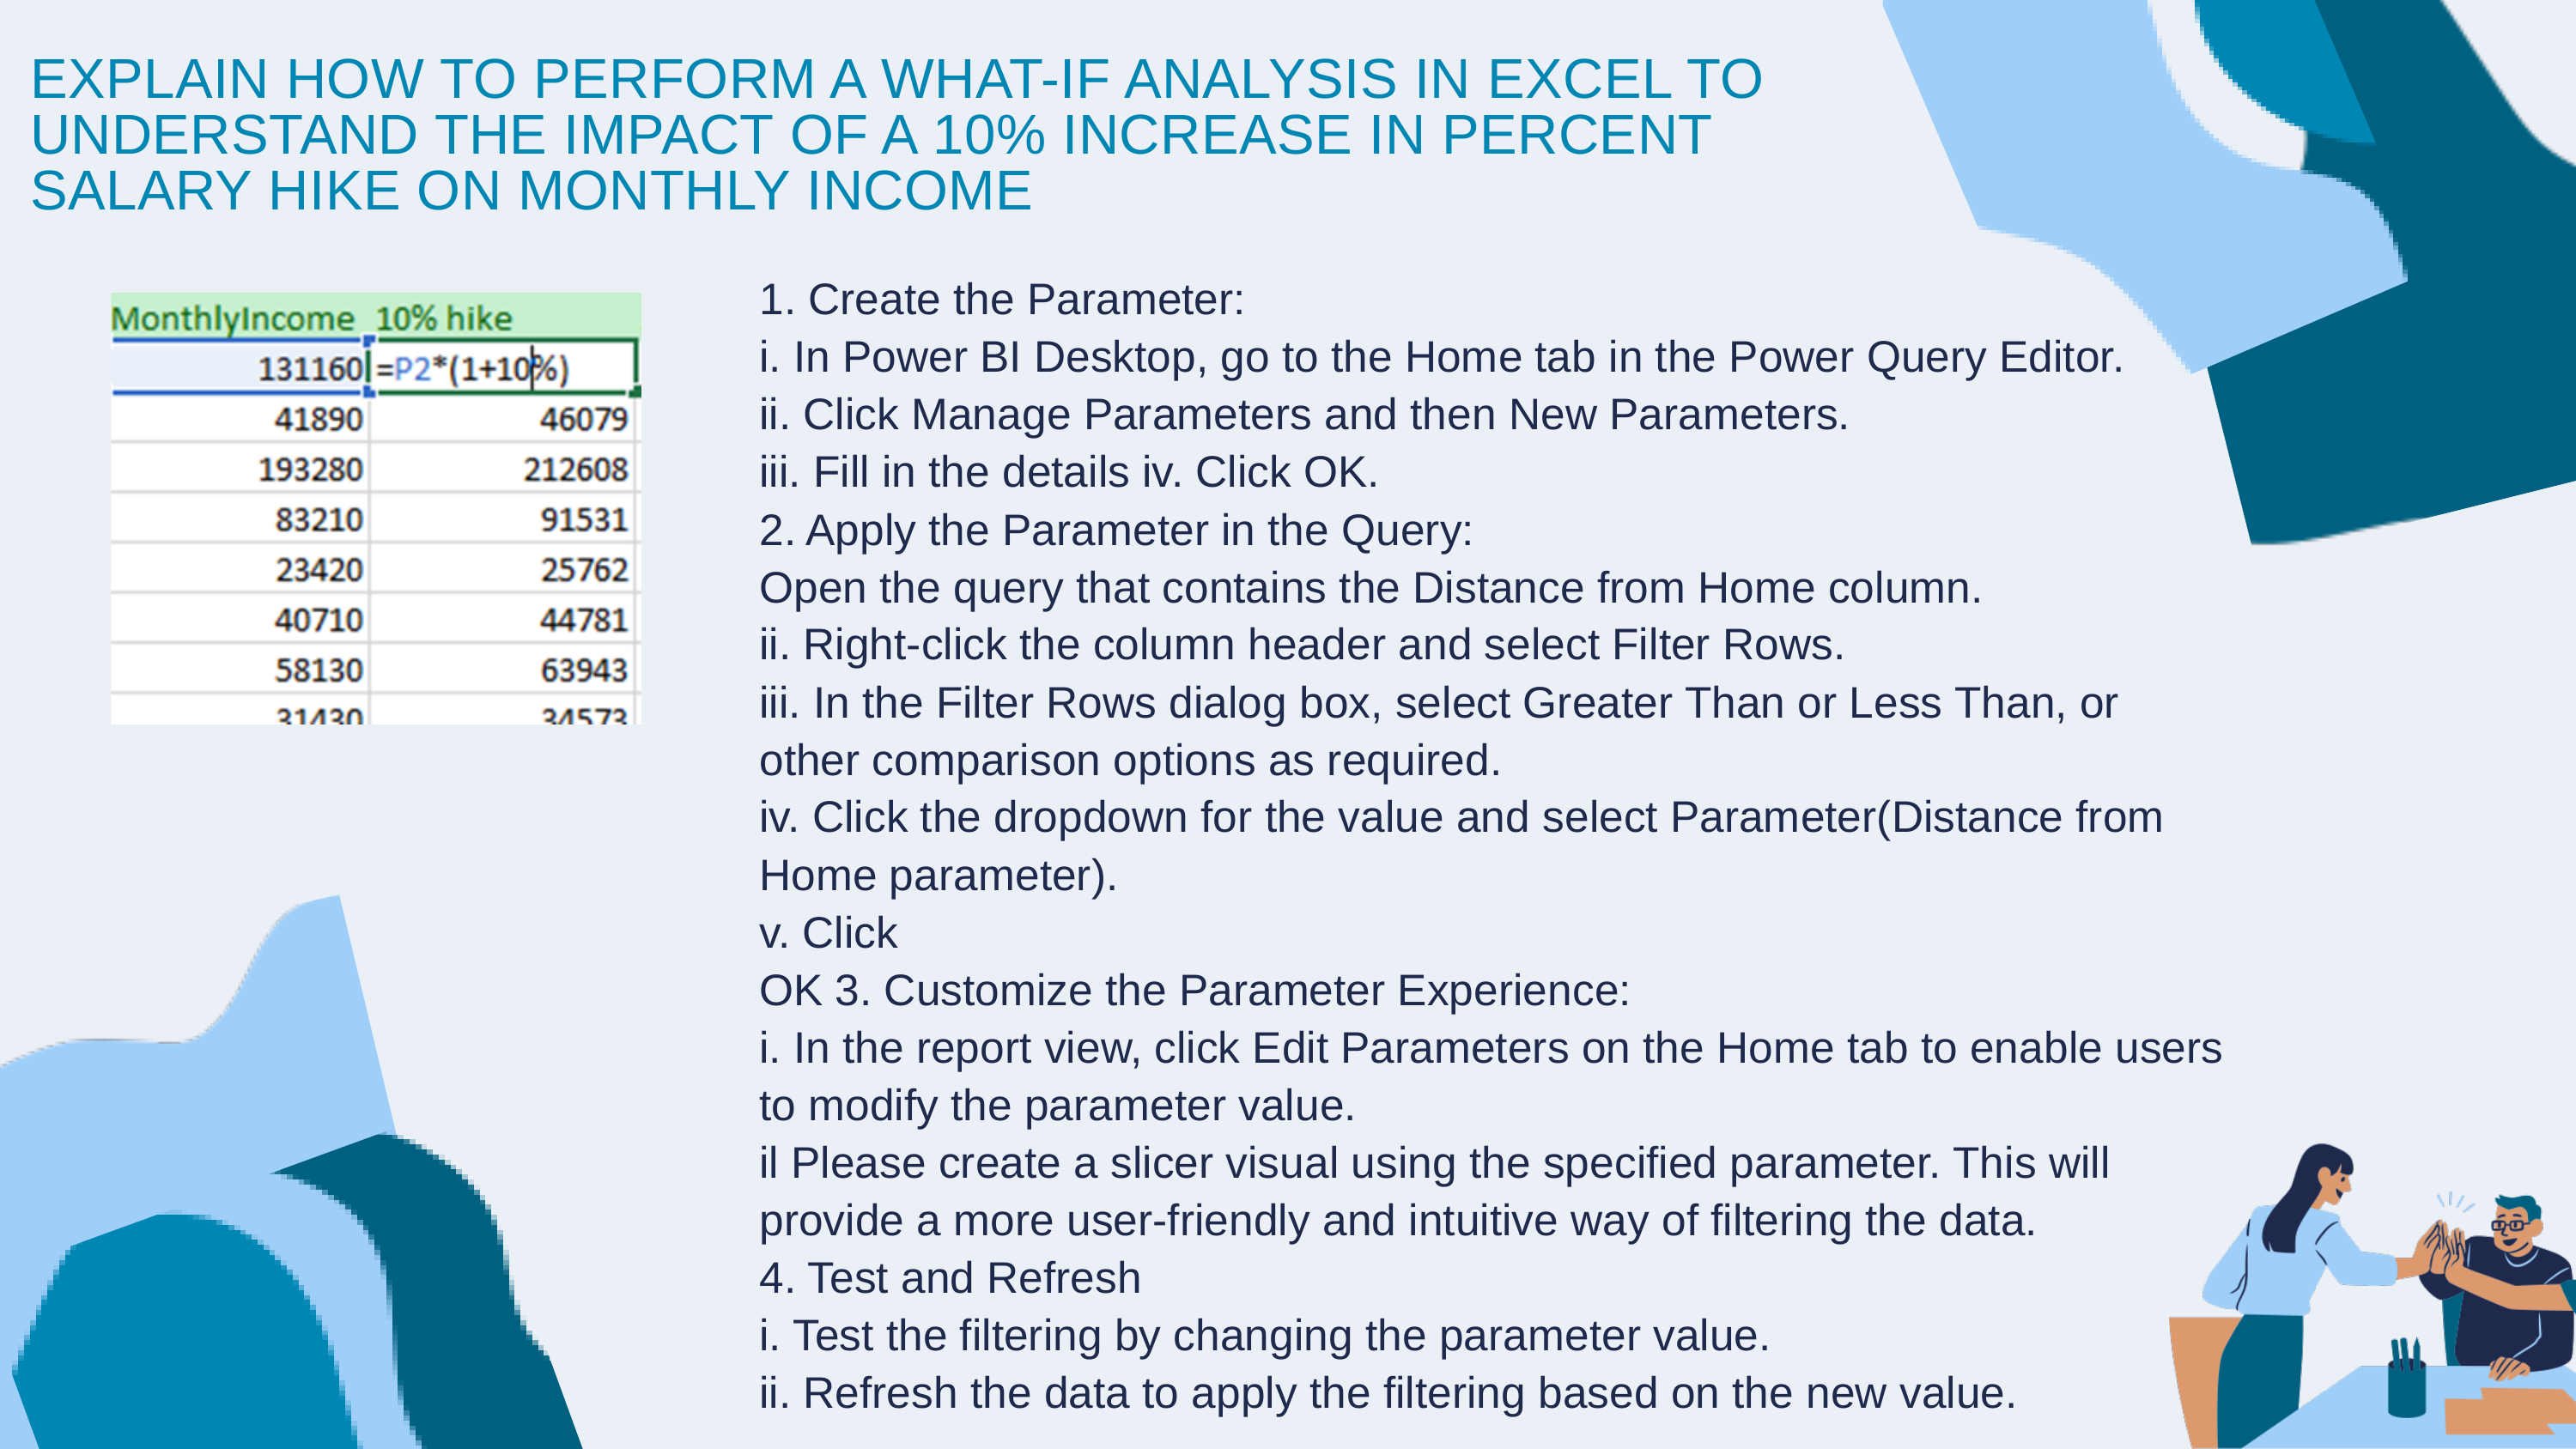

EXPLAIN HOW TO PERFORM A WHAT-IF ANALYSIS IN EXCEL TO UNDERSTAND THE IMPACT OF A 10% INCREASE IN PERCENT SALARY HIKE ON MONTHLY INCOME
1. Create the Parameter:
i. In Power BI Desktop, go to the Home tab in the Power Query Editor.
ii. Click Manage Parameters and then New Parameters.
iii. Fill in the details iv. Click OK.
2. Apply the Parameter in the Query:
Open the query that contains the Distance from Home column.
ii. Right-click the column header and select Filter Rows.
iii. In the Filter Rows dialog box, select Greater Than or Less Than, or other comparison options as required.
iv. Click the dropdown for the value and select Parameter(Distance from Home parameter).
v. Click
OK 3. Customize the Parameter Experience:
i. In the report view, click Edit Parameters on the Home tab to enable users to modify the parameter value.
il Please create a slicer visual using the specified parameter. This will provide a more user-friendly and intuitive way of filtering the data.
4. Test and Refresh
i. Test the filtering by changing the parameter value.
ii. Refresh the data to apply the filtering based on the new value.